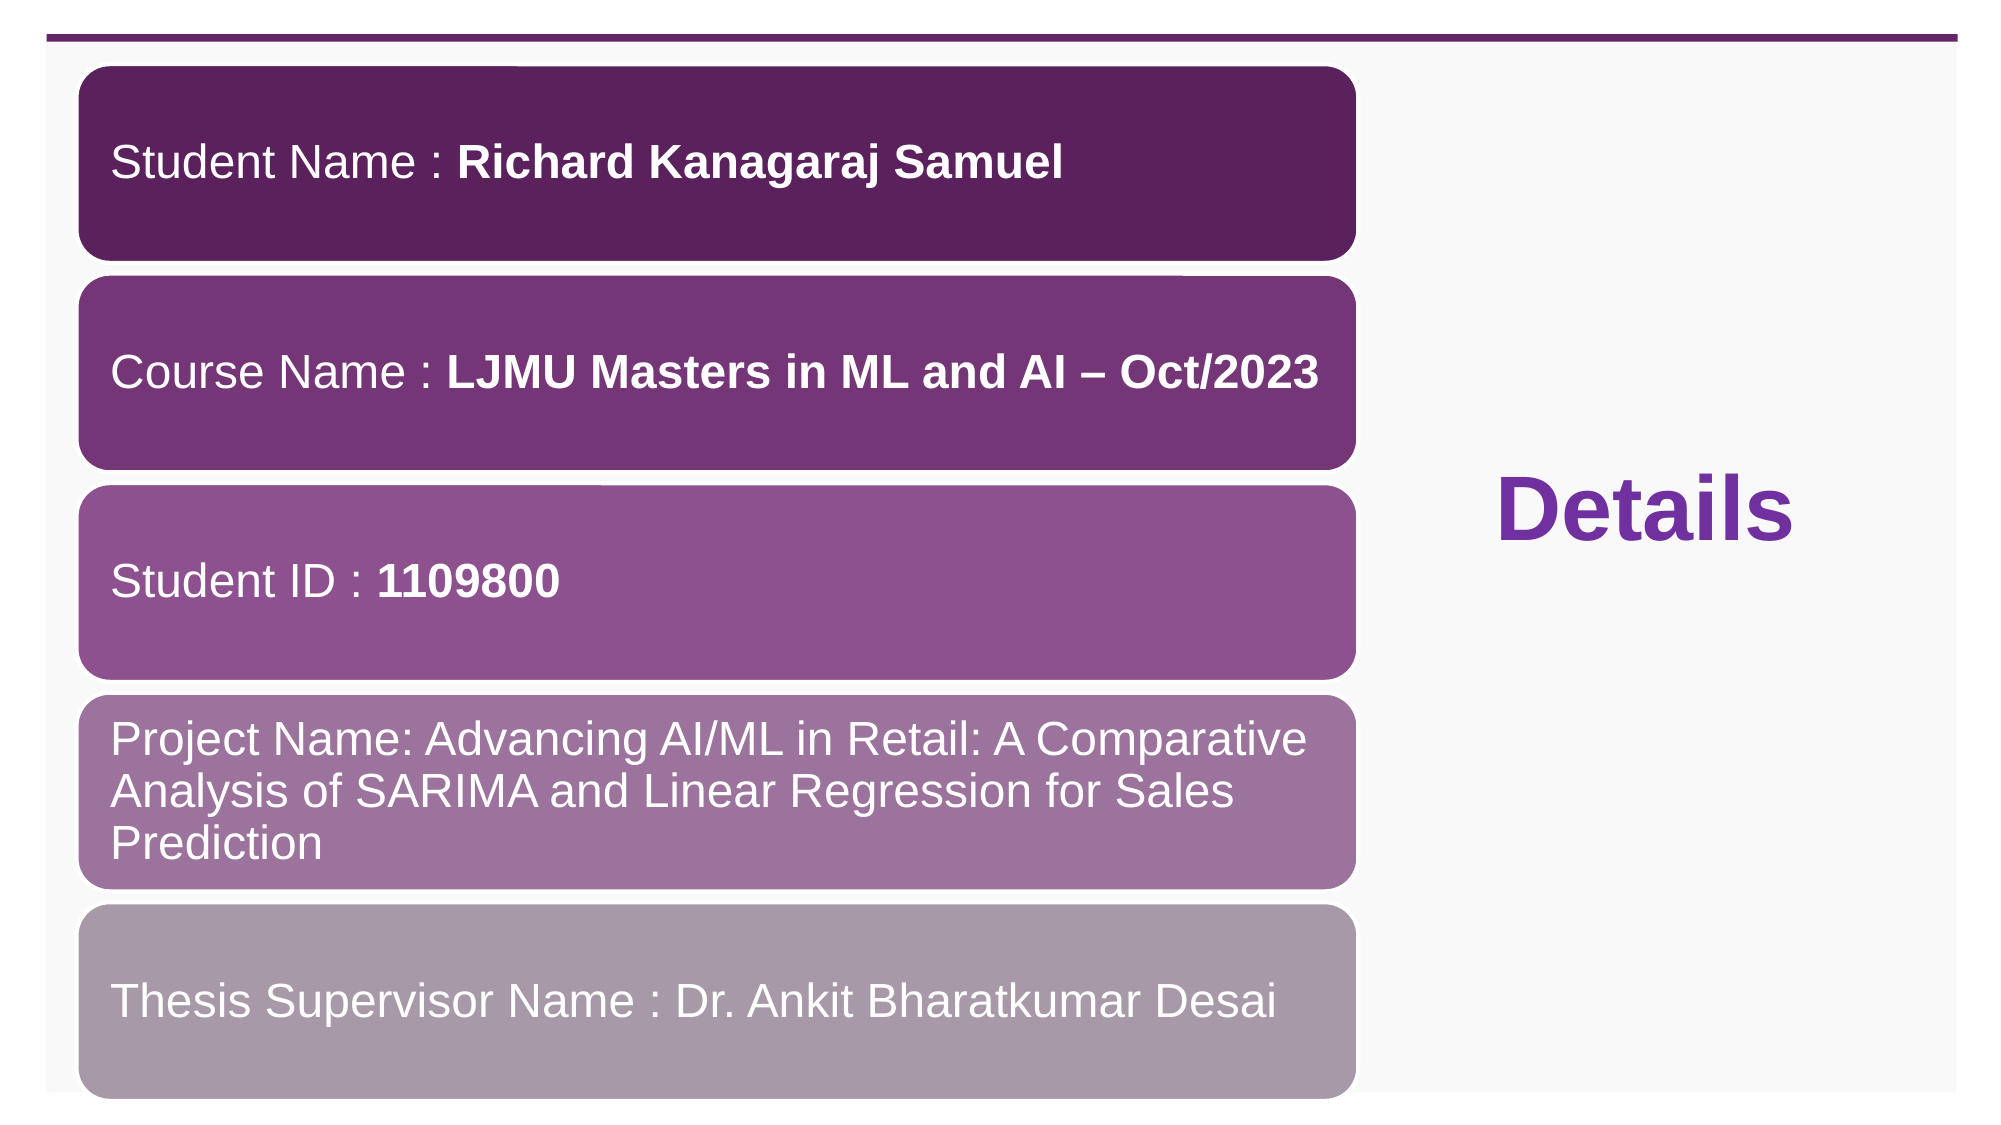

Student Name : Richard Kanagaraj Samuel
Course Name : LJMU Masters in ML and AI – Oct/2023
Student ID : 1109800
Project Name: Advancing AI/ML in Retail: A Comparative Analysis of SARIMA and Linear Regression for Sales Prediction
Thesis Supervisor Name : Dr. Ankit Bharatkumar Desai
Details